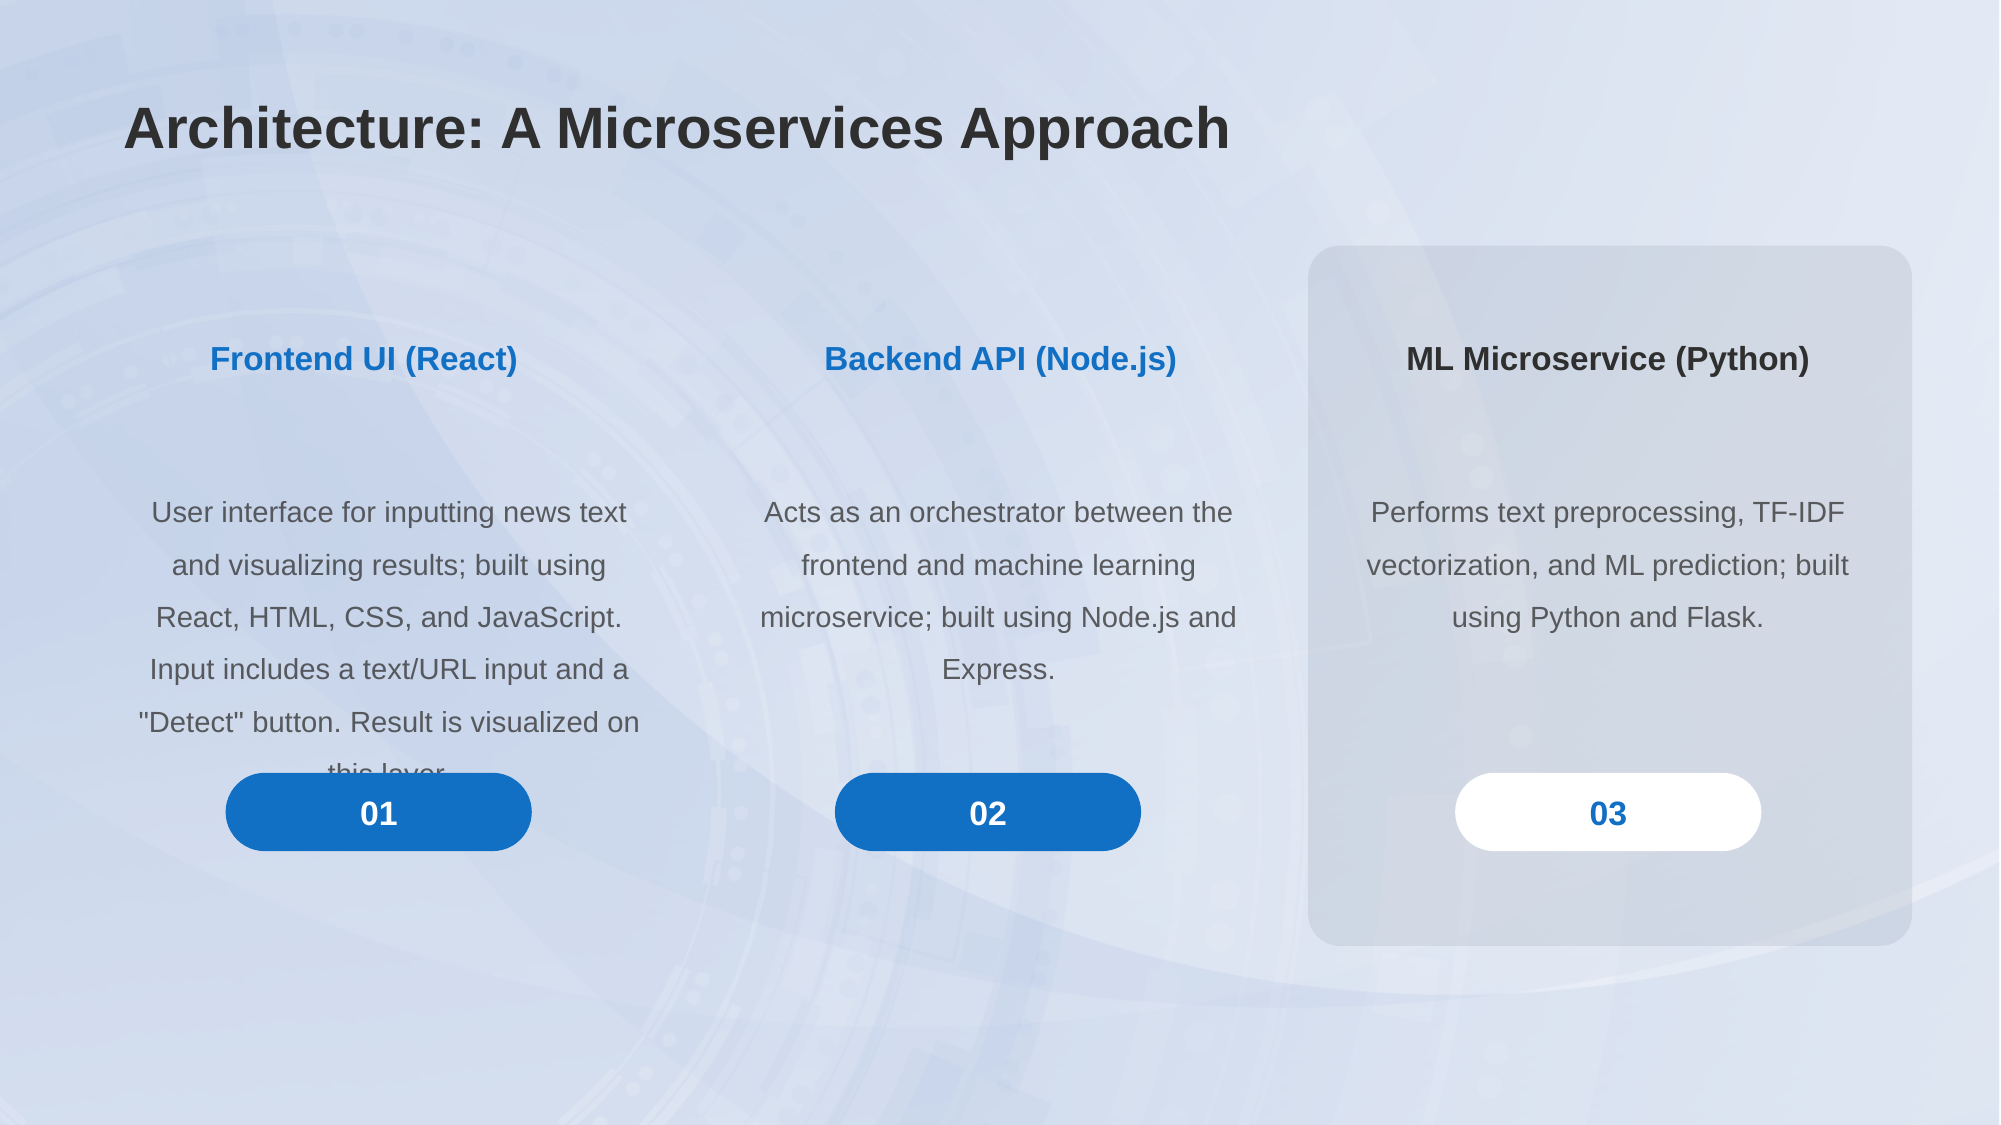

# Architecture: A Microservices Approach

Frontend UI (React)
Backend API (Node.js)
ML Microservice (Python)
User interface for inputting news text and visualizing results; built using React, HTML, CSS, and JavaScript. Input includes a text/URL input and a "Detect" button. Result is visualized on this layer.
Acts as an orchestrator between the frontend and machine learning microservice; built using Node.js and Express.
Performs text preprocessing, TF-IDF vectorization, and ML prediction; built using Python and Flask.
01
02
03